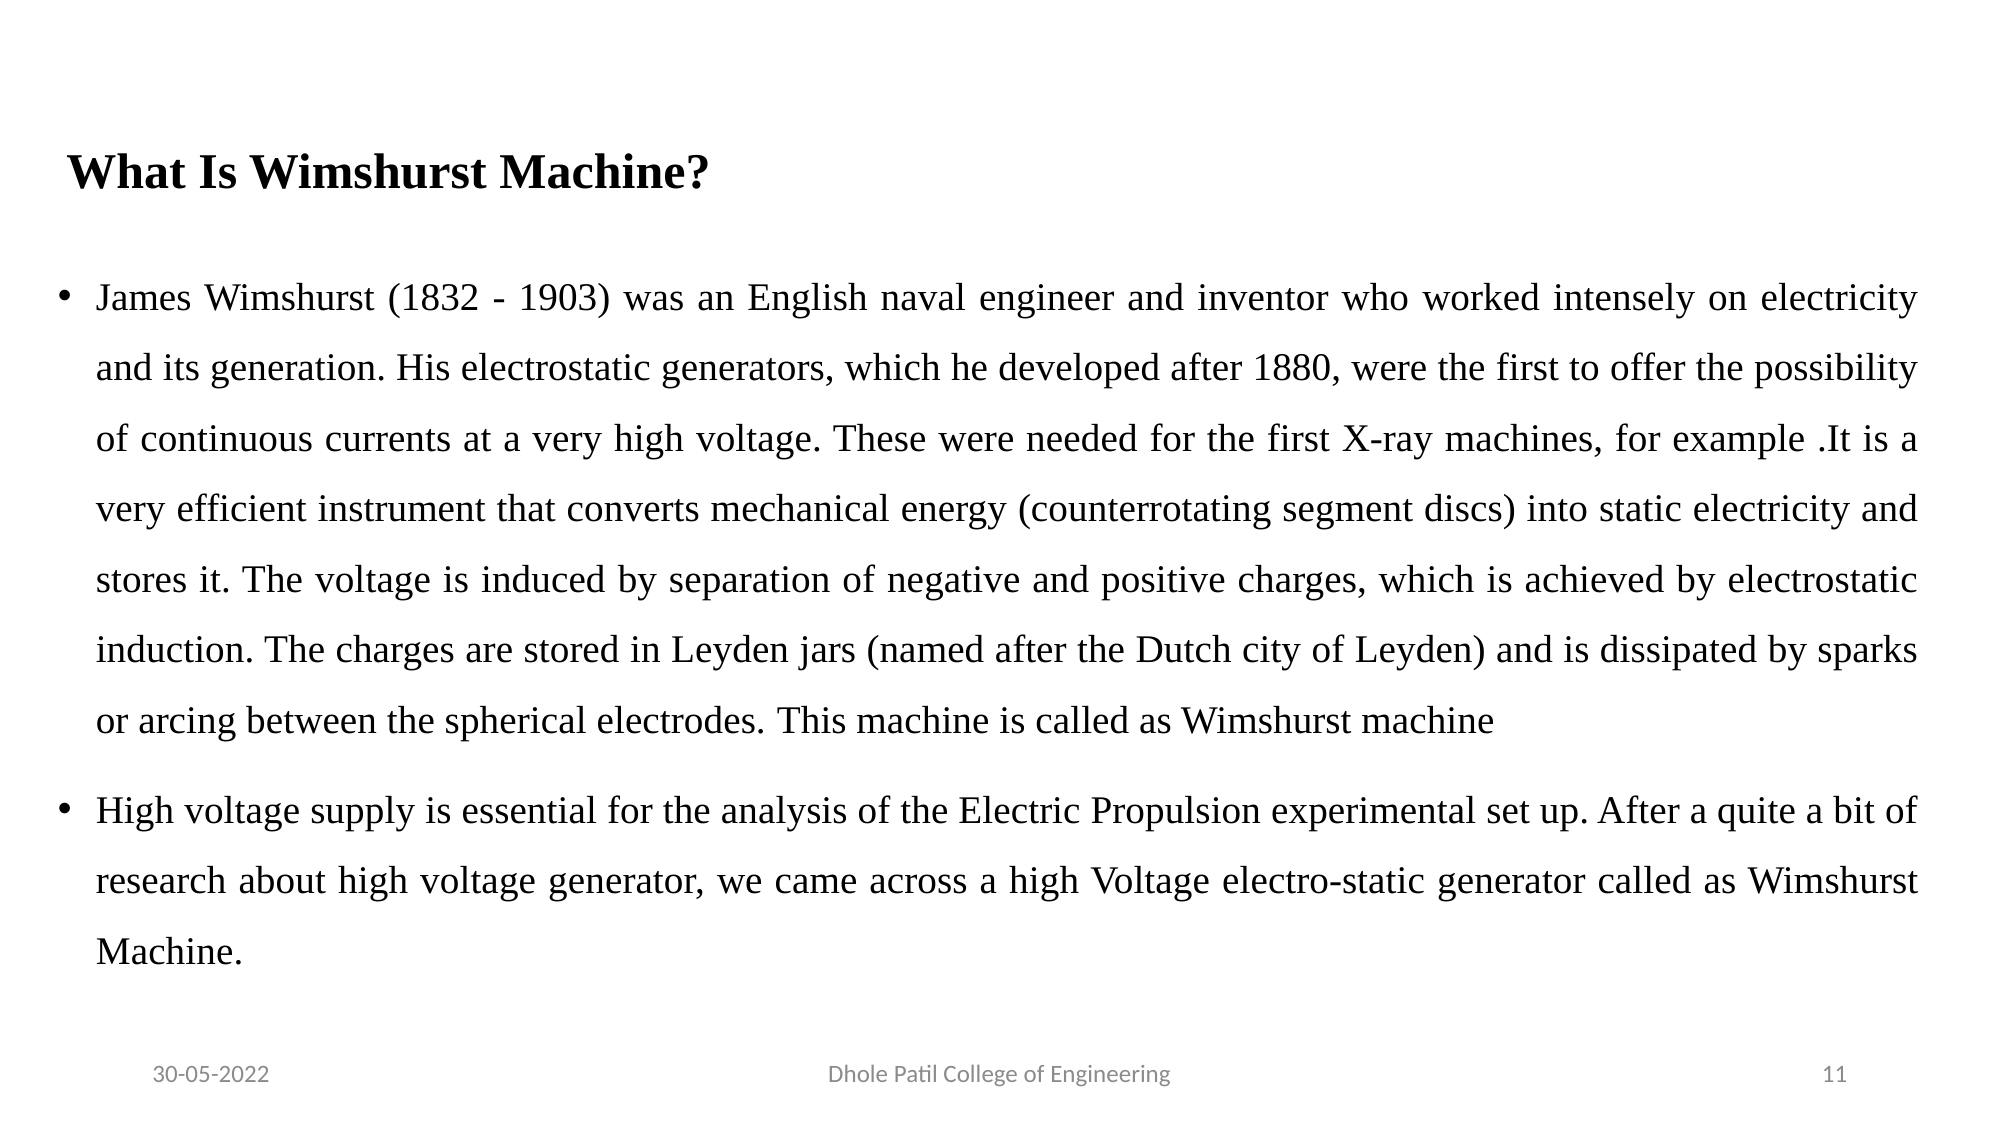

# What Is Wimshurst Machine?
James Wimshurst (1832 - 1903) was an English naval engineer and inventor who worked intensely on electricity and its generation. His electrostatic generators, which he developed after 1880, were the first to offer the possibility of continuous currents at a very high voltage. These were needed for the first X-ray machines, for example .It is a very efficient instrument that converts mechanical energy (counterrotating segment discs) into static electricity and stores it. The voltage is induced by separation of negative and positive charges, which is achieved by electrostatic induction. The charges are stored in Leyden jars (named after the Dutch city of Leyden) and is dissipated by sparks or arcing between the spherical electrodes. This machine is called as Wimshurst machine
High voltage supply is essential for the analysis of the Electric Propulsion experimental set up. After a quite a bit of research about high voltage generator, we came across a high Voltage electro-static generator called as Wimshurst Machine.

30-05-2022
Dhole Patil College of Engineering
11